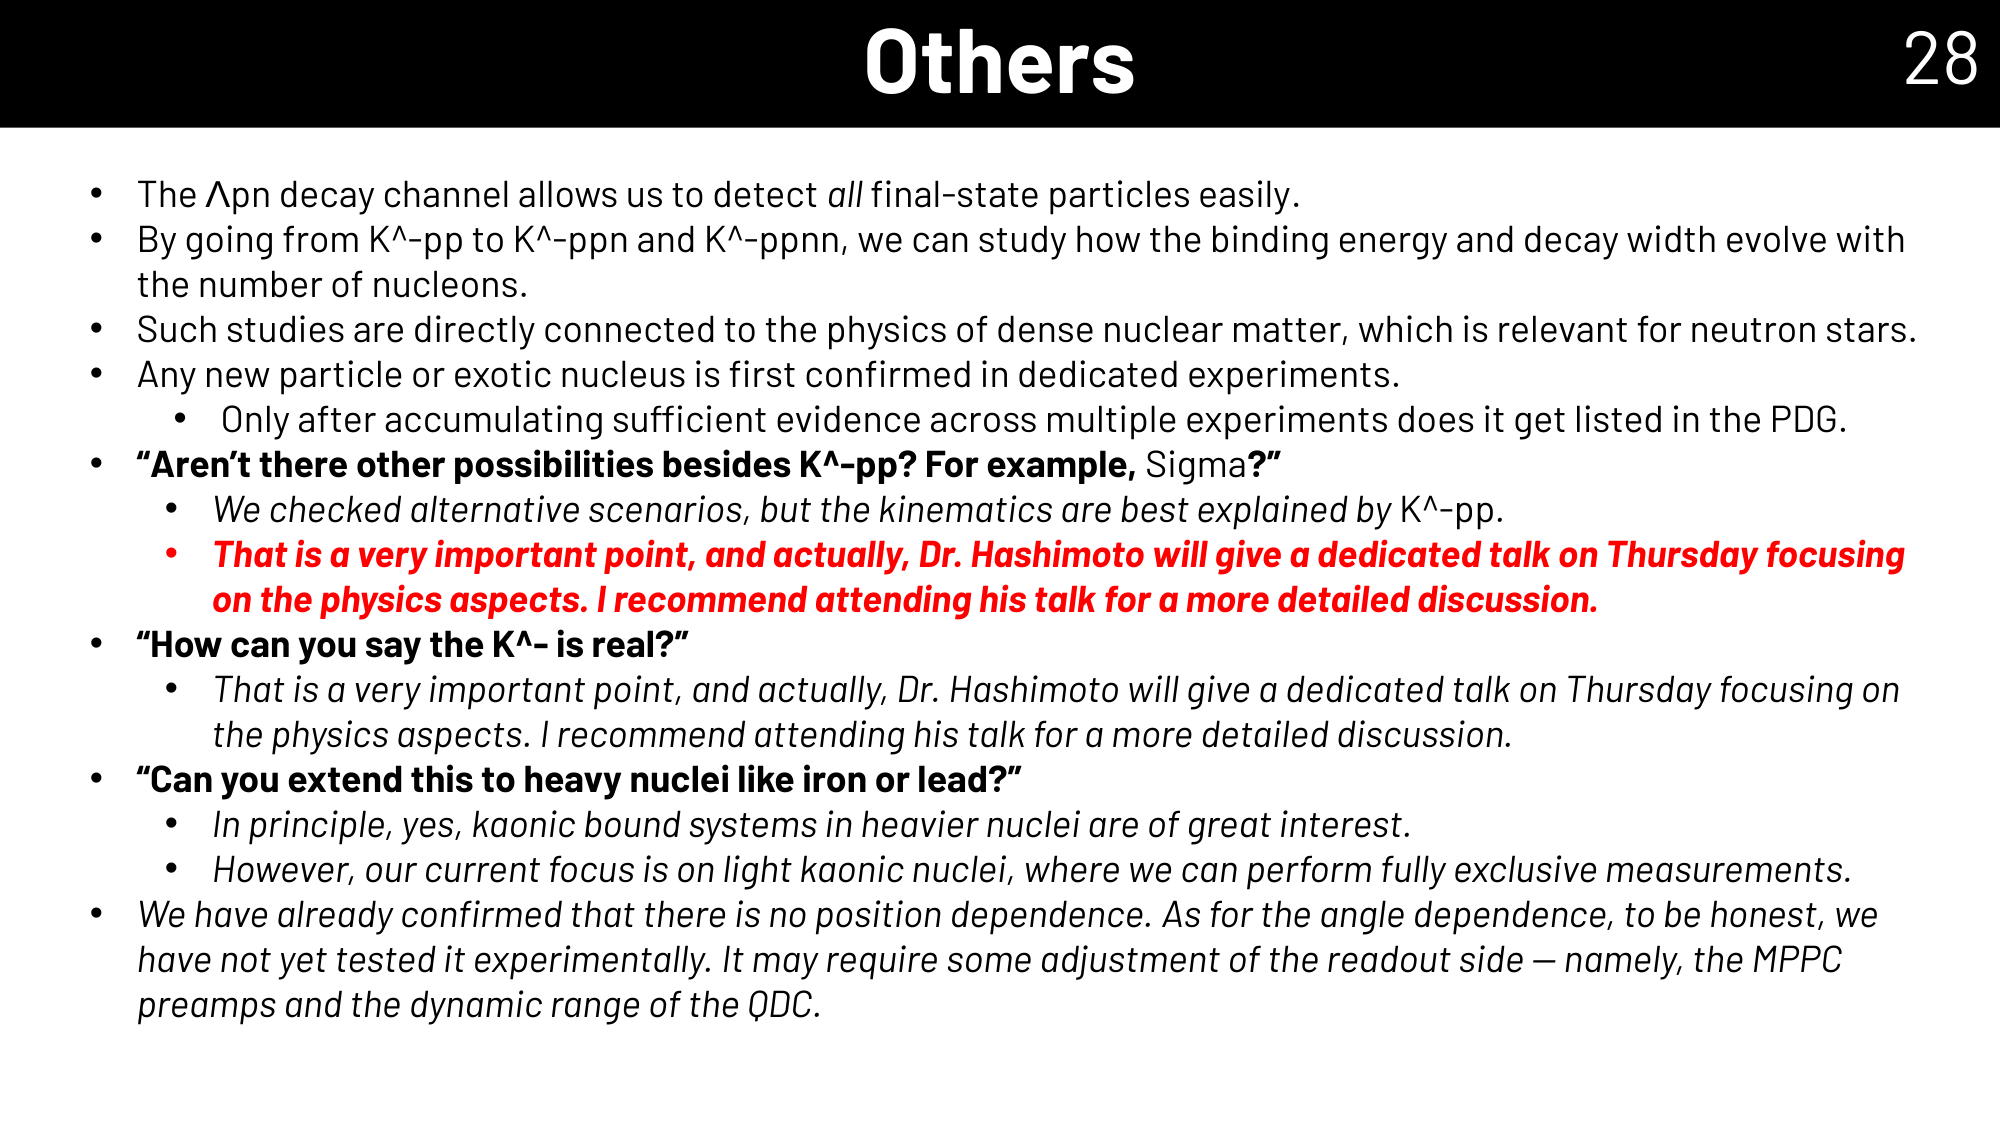

Others
28
The Λpn decay channel allows us to detect all final-state particles easily.
By going from K^-pp to K^-ppn and K^-ppnn, we can study how the binding energy and decay width evolve with the number of nucleons.
Such studies are directly connected to the physics of dense nuclear matter, which is relevant for neutron stars.
Any new particle or exotic nucleus is first confirmed in dedicated experiments.
Only after accumulating sufficient evidence across multiple experiments does it get listed in the PDG.
“Aren’t there other possibilities besides K^-pp? For example, Sigma?”
We checked alternative scenarios, but the kinematics are best explained by K^-pp.
That is a very important point, and actually, Dr. Hashimoto will give a dedicated talk on Thursday focusing on the physics aspects. I recommend attending his talk for a more detailed discussion.
“How can you say the K^- is real?”
That is a very important point, and actually, Dr. Hashimoto will give a dedicated talk on Thursday focusing on the physics aspects. I recommend attending his talk for a more detailed discussion.
“Can you extend this to heavy nuclei like iron or lead?”
In principle, yes, kaonic bound systems in heavier nuclei are of great interest.
However, our current focus is on light kaonic nuclei, where we can perform fully exclusive measurements.
We have already confirmed that there is no position dependence. As for the angle dependence, to be honest, we have not yet tested it experimentally. It may require some adjustment of the readout side — namely, the MPPC preamps and the dynamic range of the QDC.